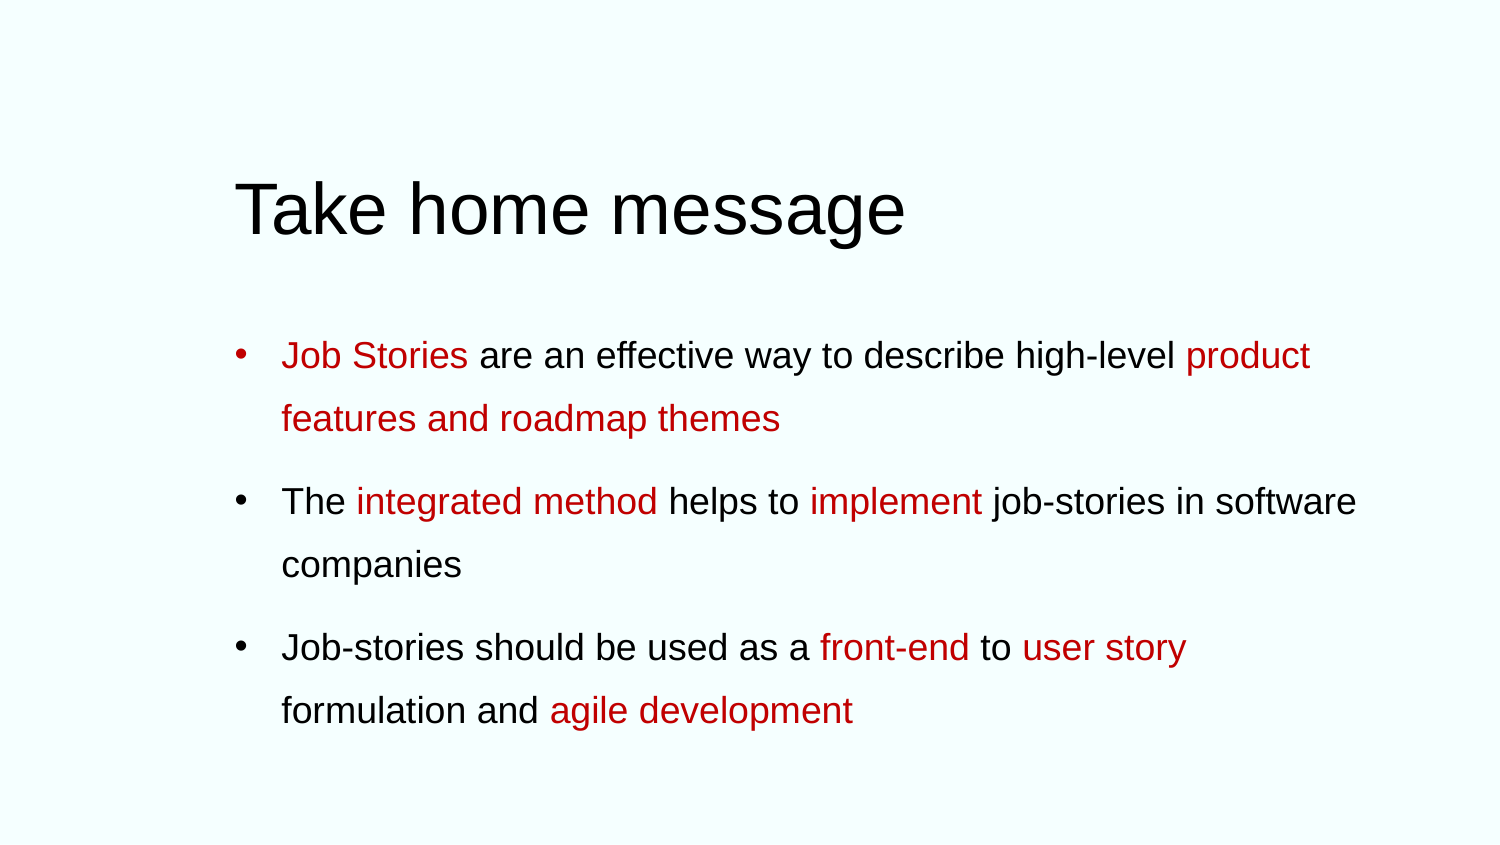

# Take home message
Job Stories are an effective way to describe high-level product features and roadmap themes
The integrated method helps to implement job-stories in software companies
Job-stories should be used as a front-end to user story formulation and agile development